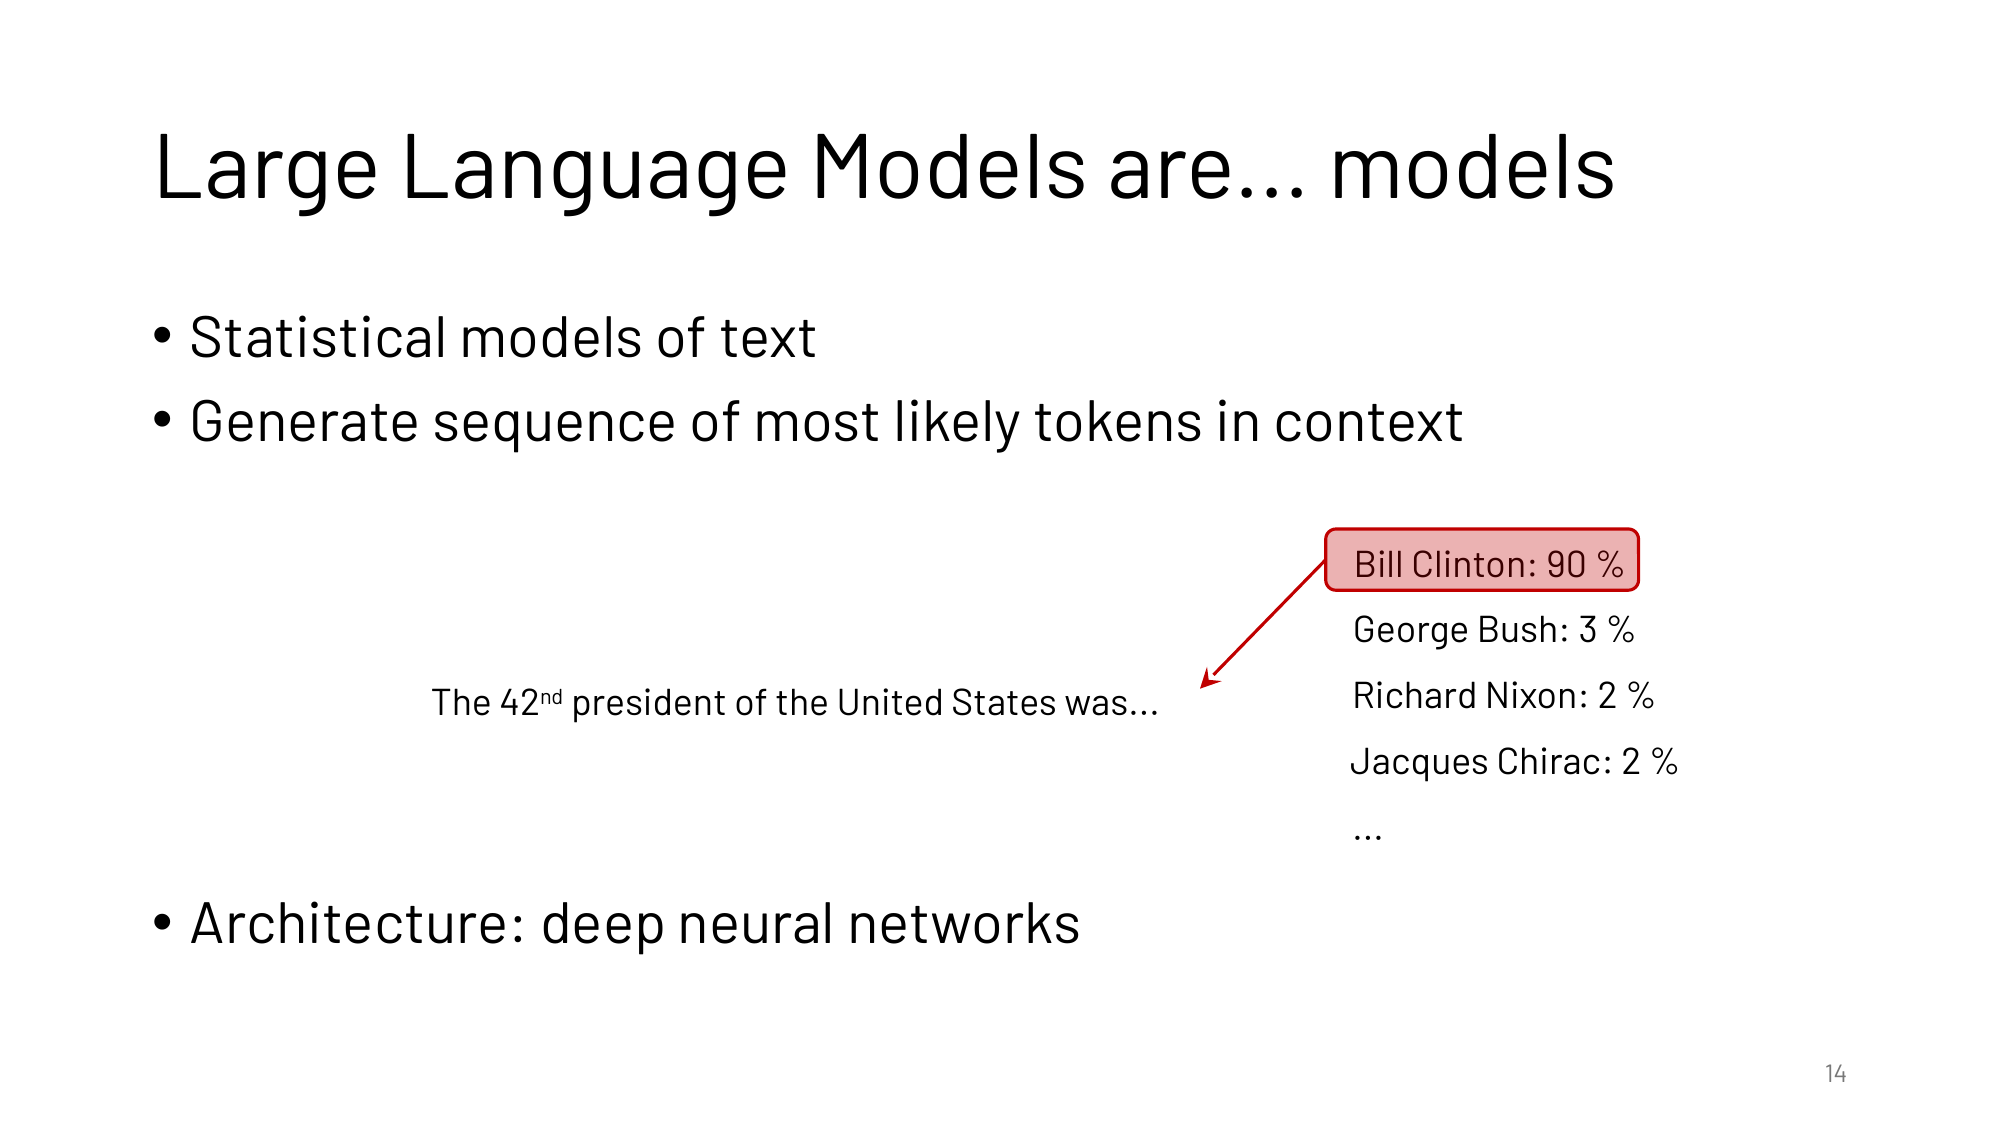

# Large Language Models are... models
Statistical models of text
Generate sequence of most likely tokens in context

Architecture: deep neural networks

Bill Clinton: 90 %
George Bush: 3 %
Richard Nixon: 2 %
Jacques Chirac: 2 %
...
The 42nd president of the United States was...
14